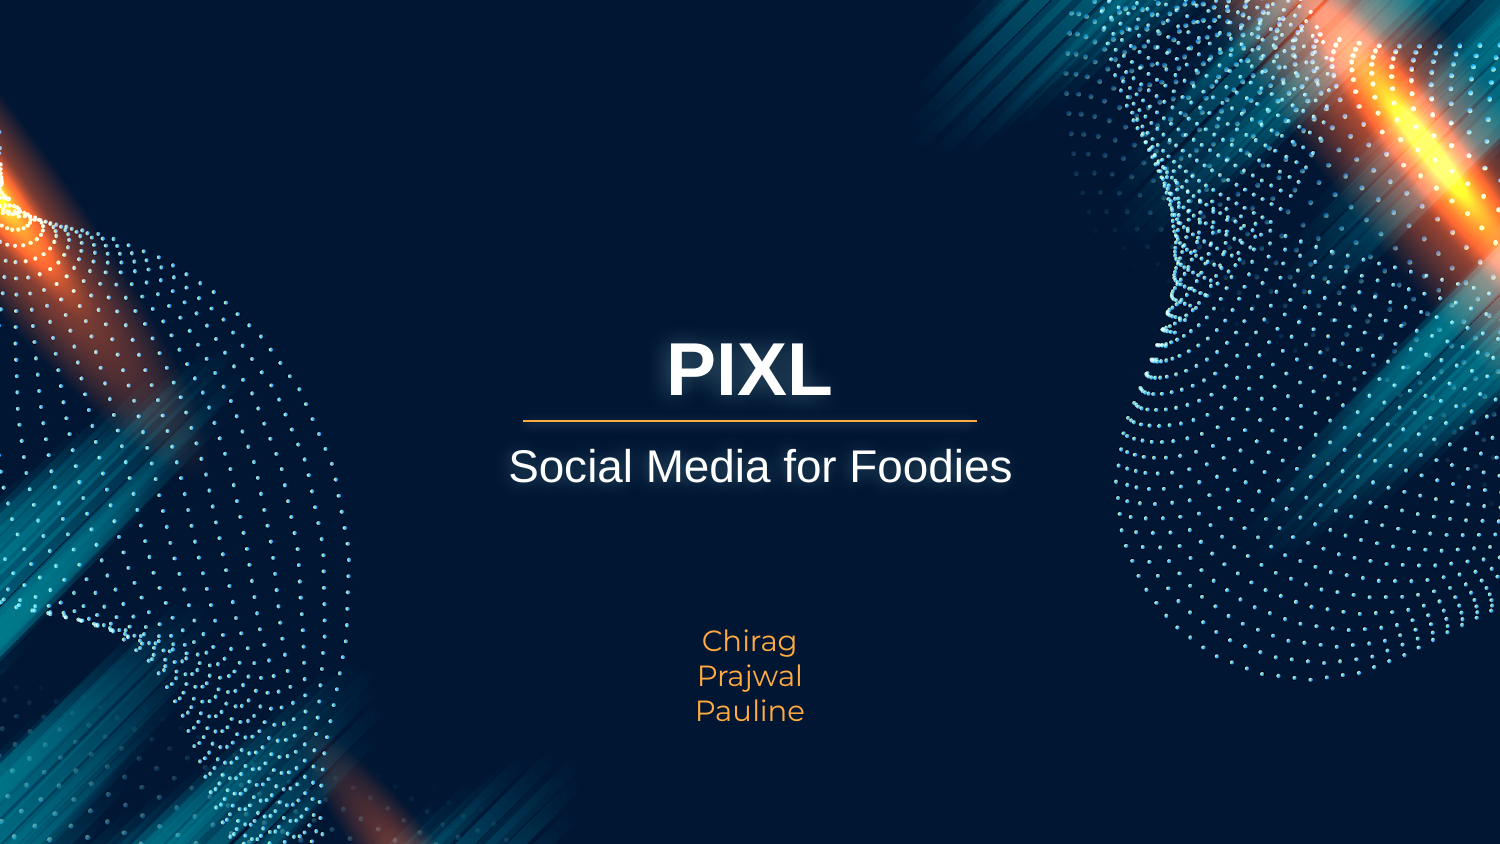

# PIXL
Social Media for Foodies
Chirag
Prajwal
Pauline